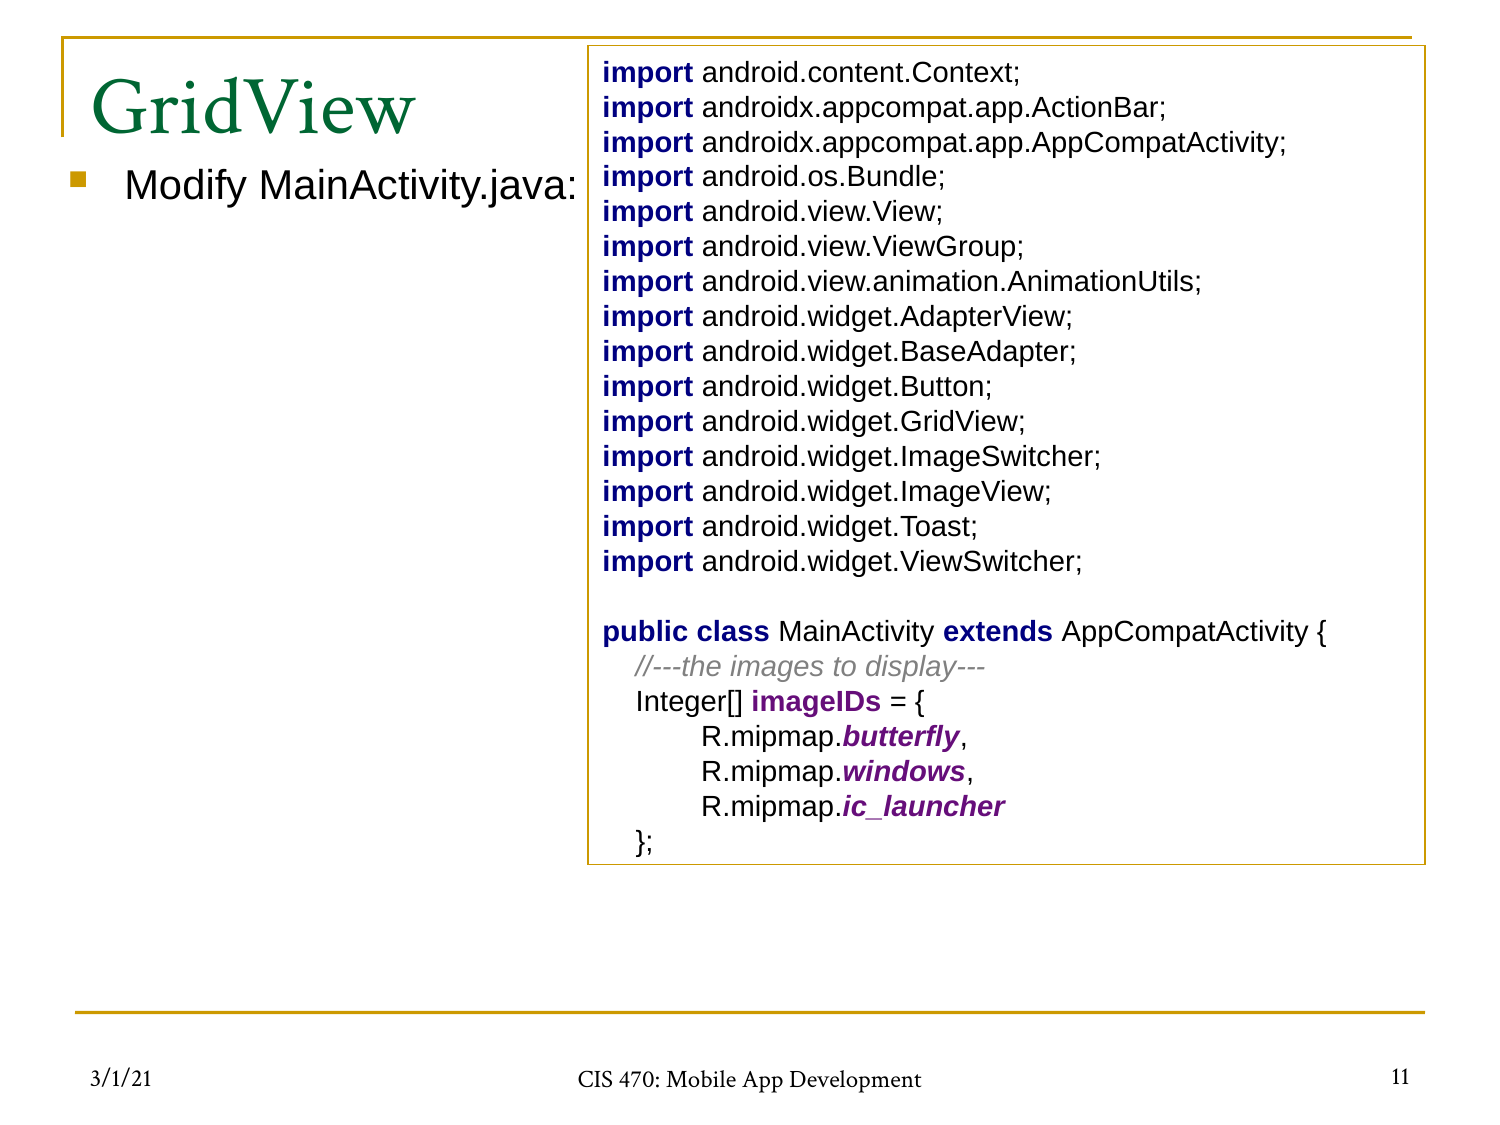

GridView
import android.content.Context;
import androidx.appcompat.app.ActionBar;
import androidx.appcompat.app.AppCompatActivity;
import android.os.Bundle;
import android.view.View;
import android.view.ViewGroup;
import android.view.animation.AnimationUtils;
import android.widget.AdapterView;
import android.widget.BaseAdapter;
import android.widget.Button;
import android.widget.GridView;
import android.widget.ImageSwitcher;
import android.widget.ImageView;
import android.widget.Toast;
import android.widget.ViewSwitcher;
public class MainActivity extends AppCompatActivity {
    //---the images to display---
    Integer[] imageIDs = {
            R.mipmap.butterfly,
            R.mipmap.windows,
            R.mipmap.ic_launcher
    };
Modify MainActivity.java:
3/1/21
11
CIS 470: Mobile App Development